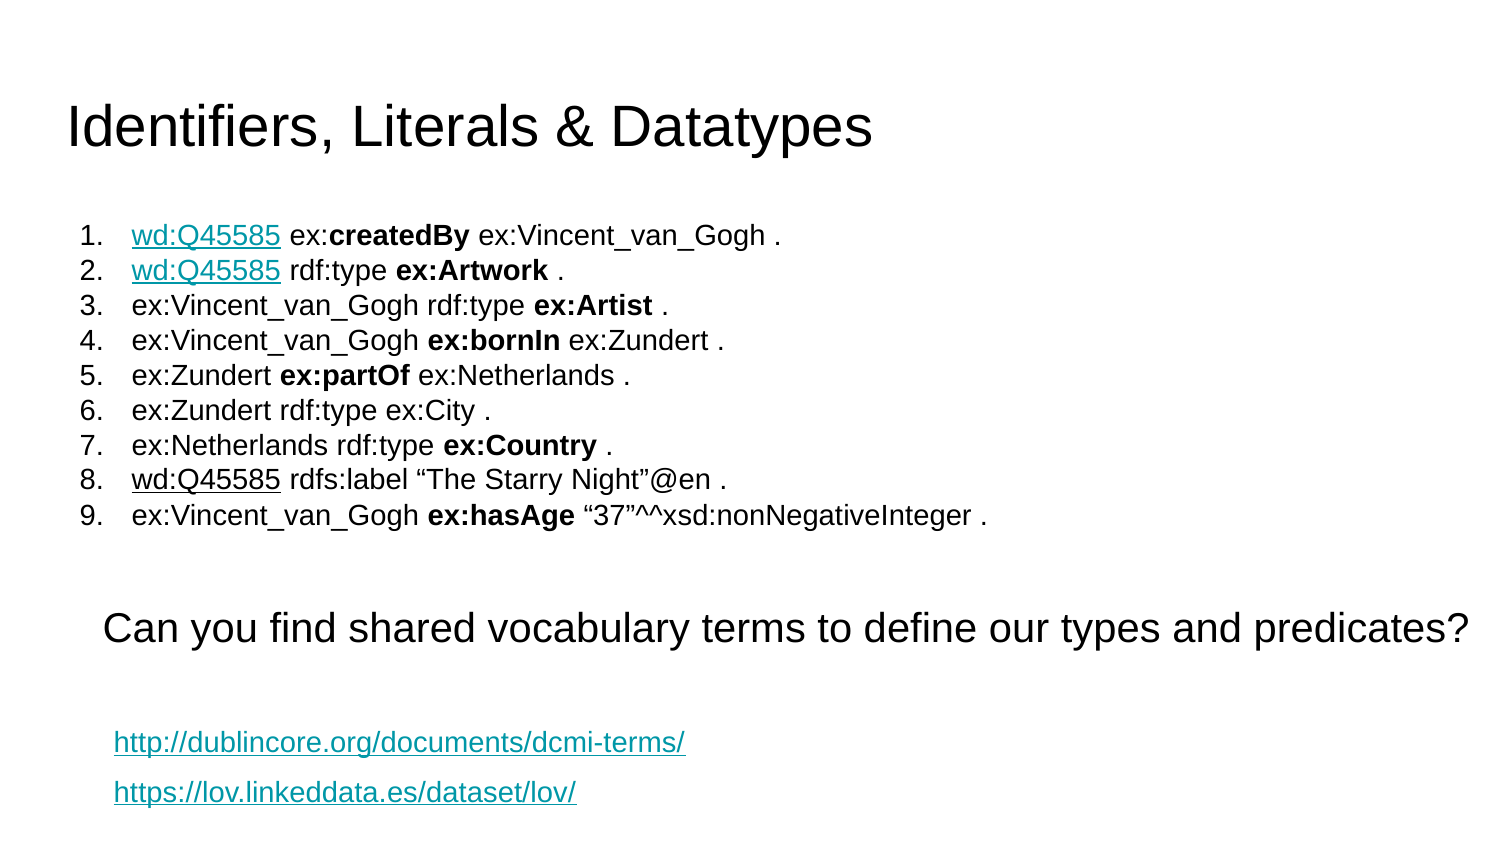

# Identifiers, Literals & Datatypes
wd:Q45585 ex:createdBy ex:Vincent_van_Gogh .
wd:Q45585 rdf:type ex:Artwork .
ex:Vincent_van_Gogh rdf:type ex:Artist .
ex:Vincent_van_Gogh ex:bornIn ex:Zundert .
ex:Zundert ex:partOf ex:Netherlands .
ex:Zundert rdf:type ex:City .
ex:Netherlands rdf:type ex:Country .
wd:Q45585 rdfs:label “The Starry Night”@en .
ex:Vincent_van_Gogh ex:hasAge “37”^^xsd:nonNegativeInteger .
Can you find shared vocabulary terms to define our types and predicates?

http://dublincore.org/documents/dcmi-terms/
https://lov.linkeddata.es/dataset/lov/